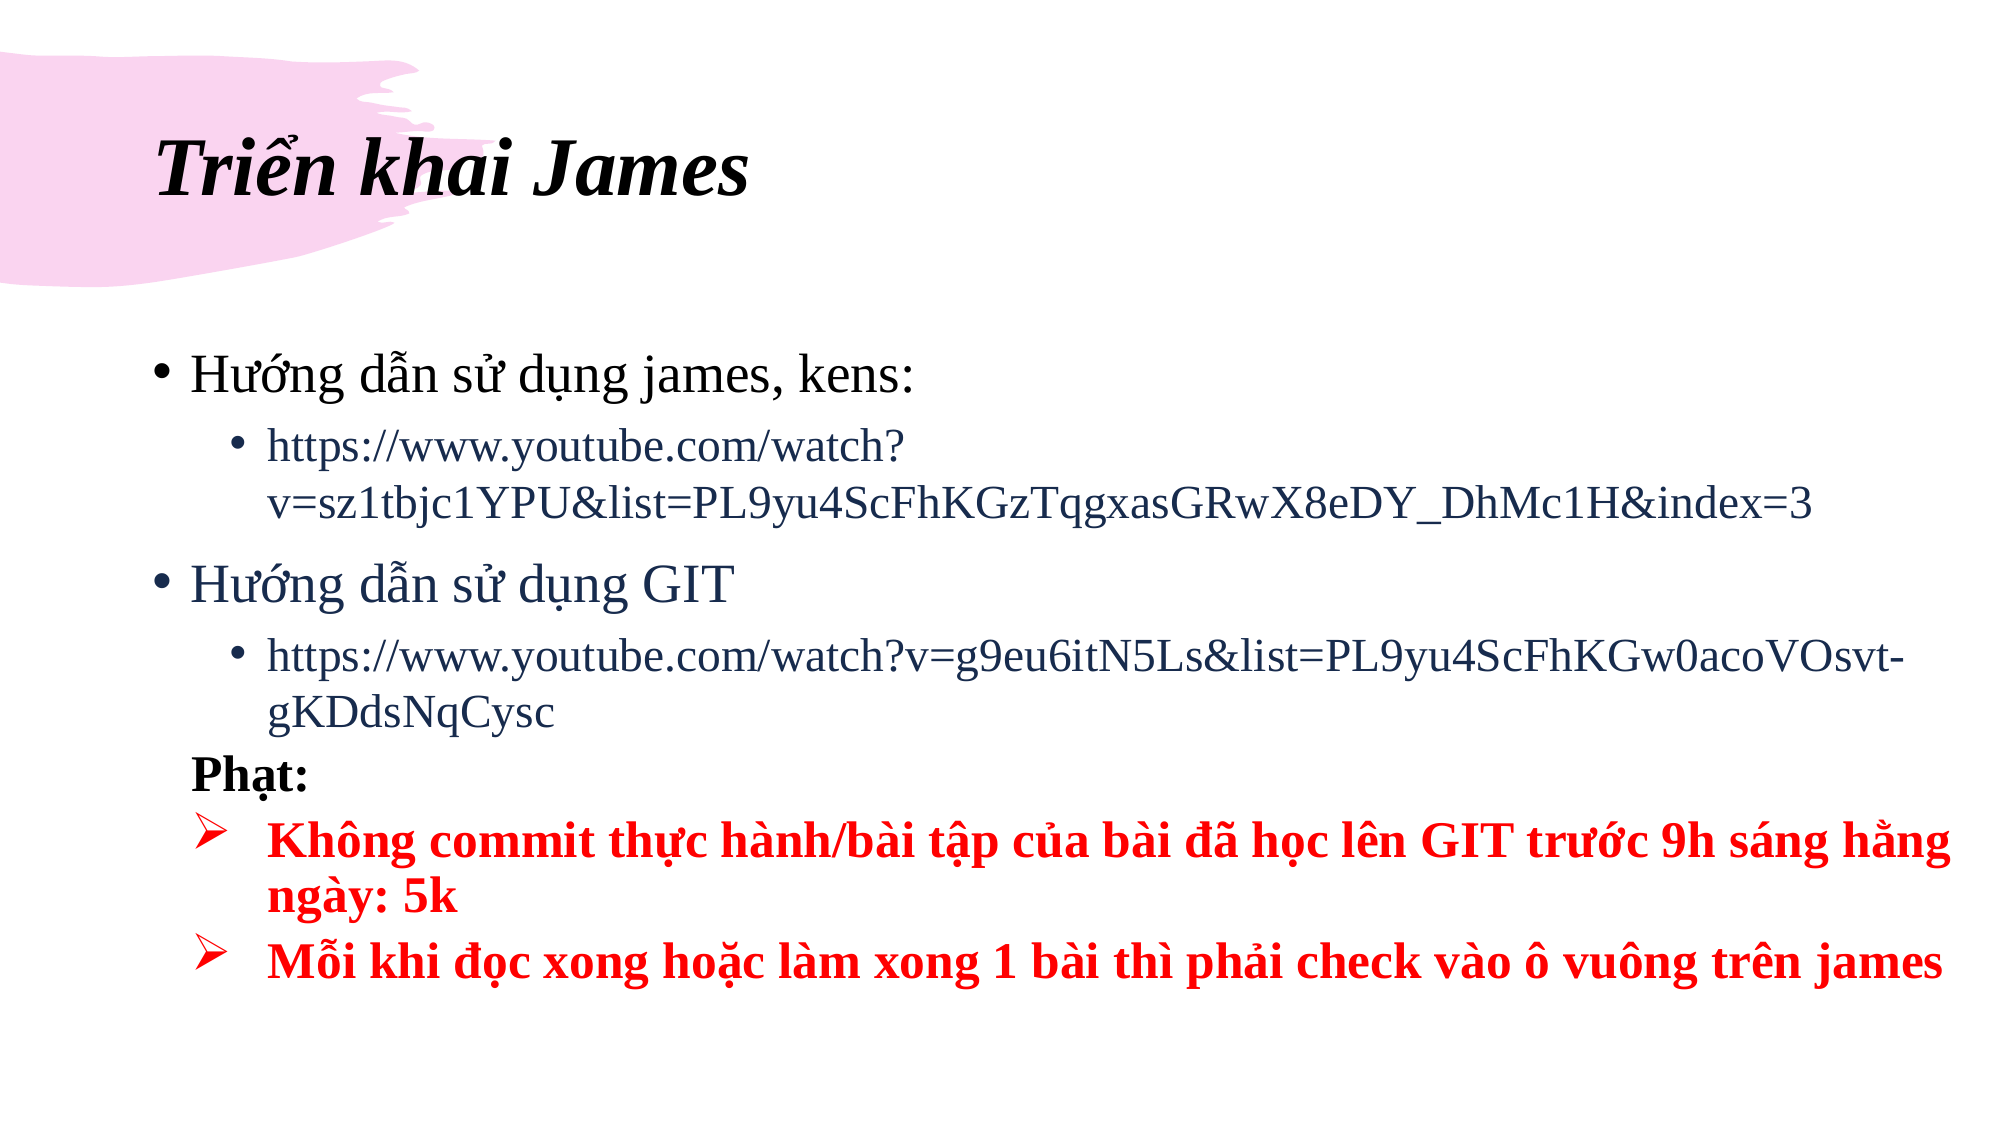

# Triển khai James
Hướng dẫn sử dụng james, kens:
https://www.youtube.com/watch?v=sz1tbjc1YPU&list=PL9yu4ScFhKGzTqgxasGRwX8eDY_DhMc1H&index=3
Hướng dẫn sử dụng GIT
https://www.youtube.com/watch?v=g9eu6itN5Ls&list=PL9yu4ScFhKGw0acoVOsvt-gKDdsNqCysc
Phạt:
Không commit thực hành/bài tập của bài đã học lên GIT trước 9h sáng hằng ngày: 5k
Mỗi khi đọc xong hoặc làm xong 1 bài thì phải check vào ô vuông trên james